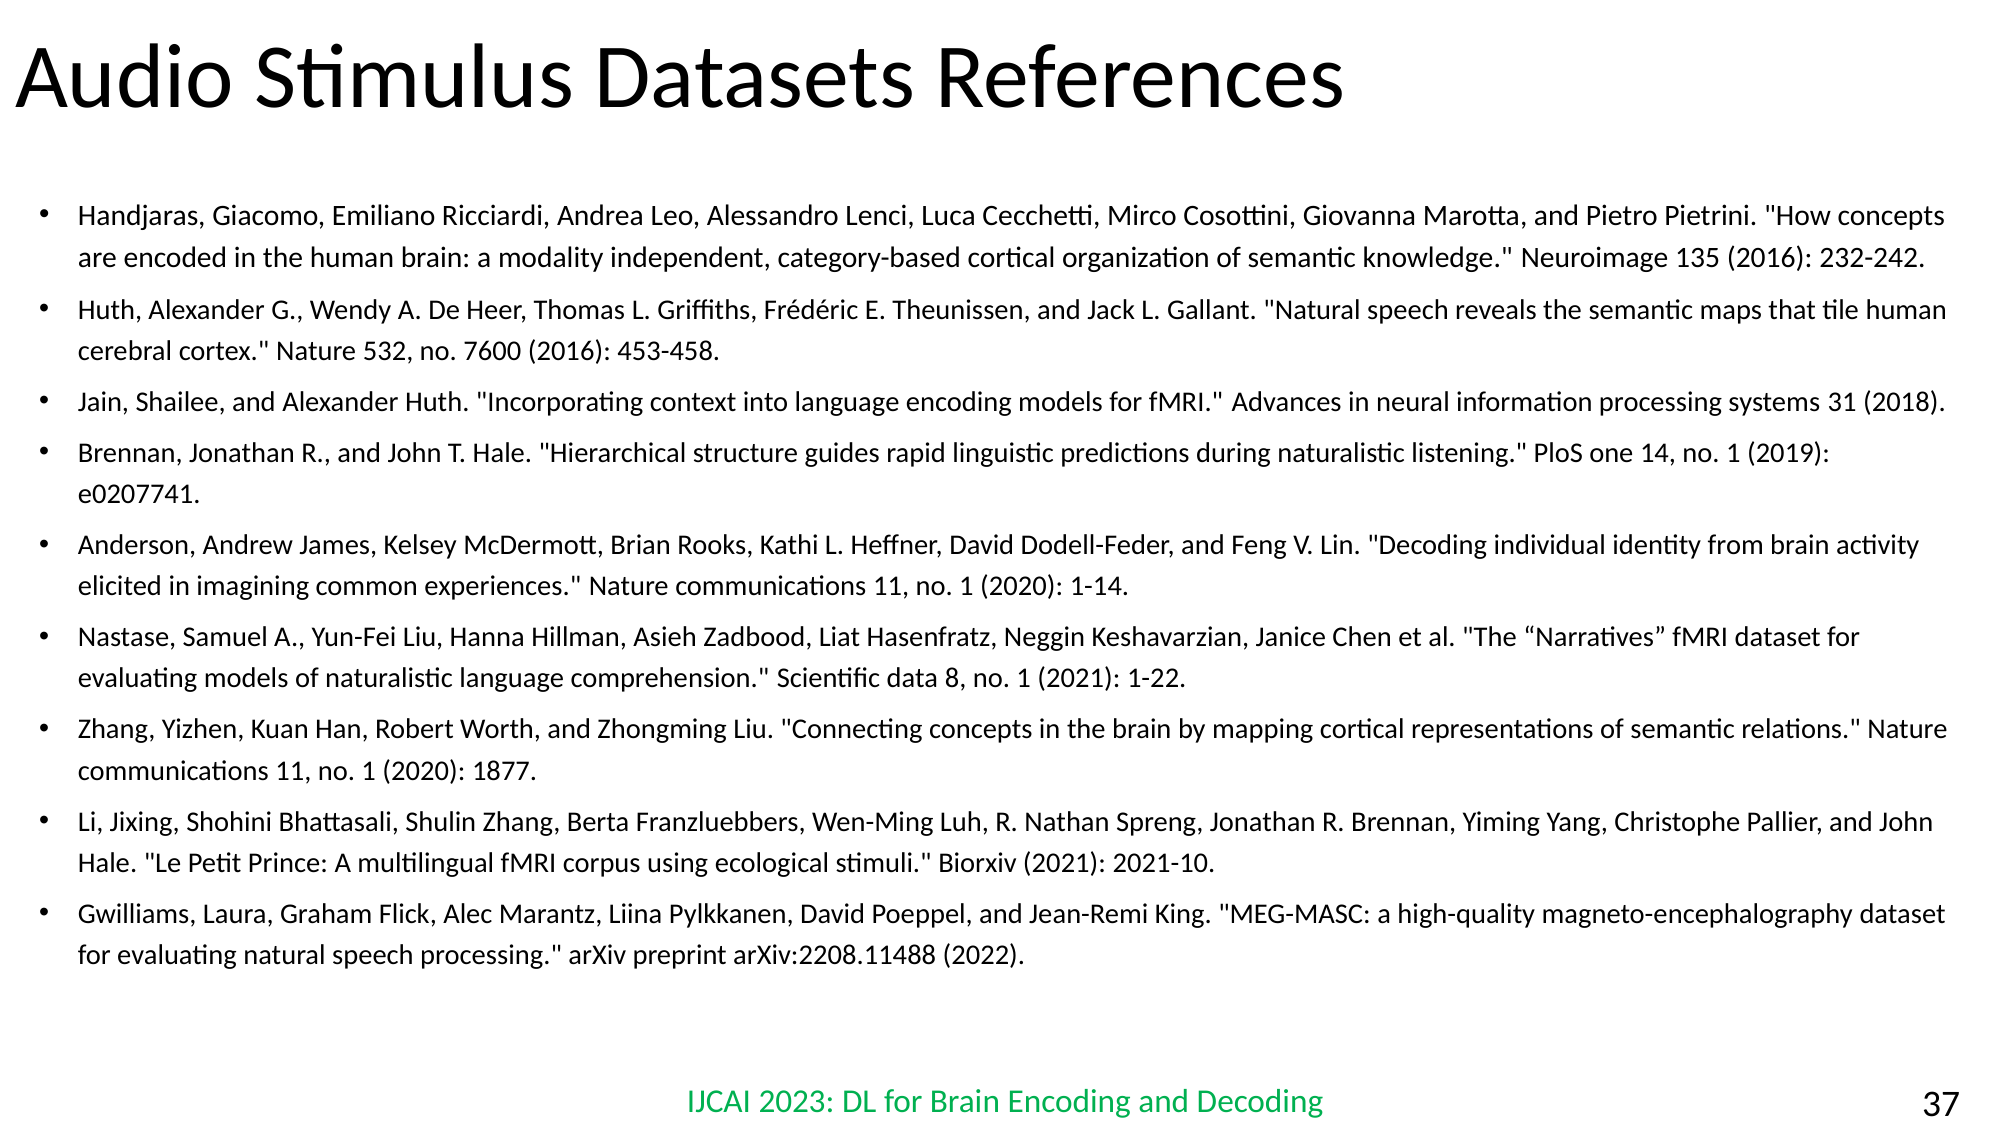

# Audio Stimulus Datasets References
Handjaras, Giacomo, Emiliano Ricciardi, Andrea Leo, Alessandro Lenci, Luca Cecchetti, Mirco Cosottini, Giovanna Marotta, and Pietro Pietrini. "How concepts are encoded in the human brain: a modality independent, category-based cortical organization of semantic knowledge." Neuroimage 135 (2016): 232-242.
Huth, Alexander G., Wendy A. De Heer, Thomas L. Griffiths, Frédéric E. Theunissen, and Jack L. Gallant. "Natural speech reveals the semantic maps that tile human cerebral cortex." Nature 532, no. 7600 (2016): 453-458.
Jain, Shailee, and Alexander Huth. "Incorporating context into language encoding models for fMRI." Advances in neural information processing systems 31 (2018).
Brennan, Jonathan R., and John T. Hale. "Hierarchical structure guides rapid linguistic predictions during naturalistic listening." PloS one 14, no. 1 (2019): e0207741.
Anderson, Andrew James, Kelsey McDermott, Brian Rooks, Kathi L. Heffner, David Dodell-Feder, and Feng V. Lin. "Decoding individual identity from brain activity elicited in imagining common experiences." Nature communications 11, no. 1 (2020): 1-14.
Nastase, Samuel A., Yun-Fei Liu, Hanna Hillman, Asieh Zadbood, Liat Hasenfratz, Neggin Keshavarzian, Janice Chen et al. "The “Narratives” fMRI dataset for evaluating models of naturalistic language comprehension." Scientific data 8, no. 1 (2021): 1-22.
Zhang, Yizhen, Kuan Han, Robert Worth, and Zhongming Liu. "Connecting concepts in the brain by mapping cortical representations of semantic relations." Nature communications 11, no. 1 (2020): 1877.
Li, Jixing, Shohini Bhattasali, Shulin Zhang, Berta Franzluebbers, Wen-Ming Luh, R. Nathan Spreng, Jonathan R. Brennan, Yiming Yang, Christophe Pallier, and John Hale. "Le Petit Prince: A multilingual fMRI corpus using ecological stimuli." Biorxiv (2021): 2021-10.
Gwilliams, Laura, Graham Flick, Alec Marantz, Liina Pylkkanen, David Poeppel, and Jean-Remi King. "MEG-MASC: a high-quality magneto-encephalography dataset for evaluating natural speech processing." arXiv preprint arXiv:2208.11488 (2022).

IJCAI 2023: DL for Brain Encoding and Decoding
37